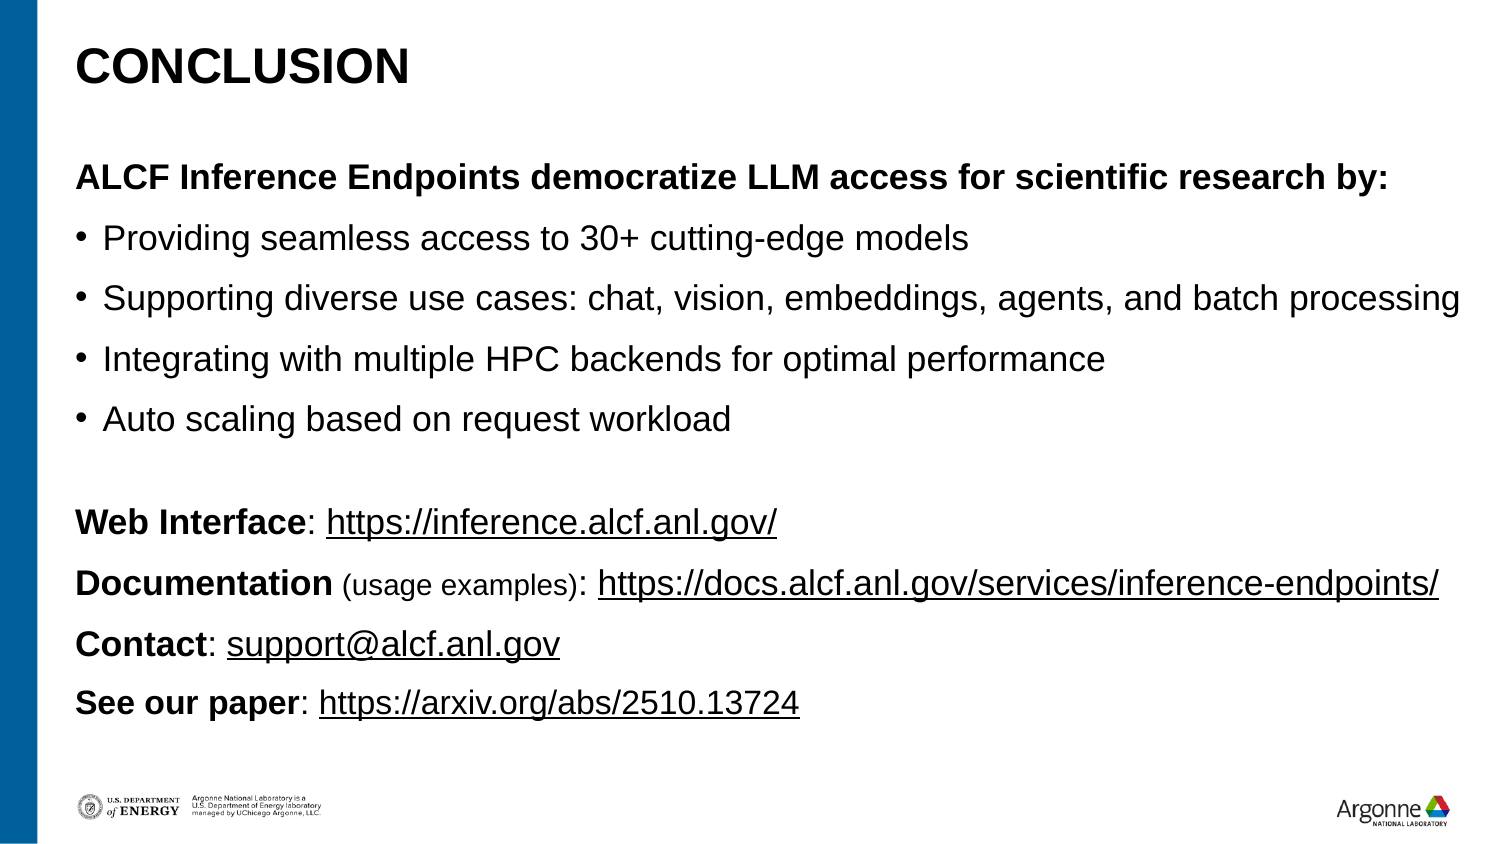

conclusion
ALCF Inference Endpoints democratize LLM access for scientific research by:
Providing seamless access to 30+ cutting-edge models
Supporting diverse use cases: chat, vision, embeddings, agents, and batch processing
Integrating with multiple HPC backends for optimal performance
Auto scaling based on request workload
Web Interface: https://inference.alcf.anl.gov/
Documentation (usage examples): https://docs.alcf.anl.gov/services/inference-endpoints/
Contact: support@alcf.anl.gov
See our paper: https://arxiv.org/abs/2510.13724